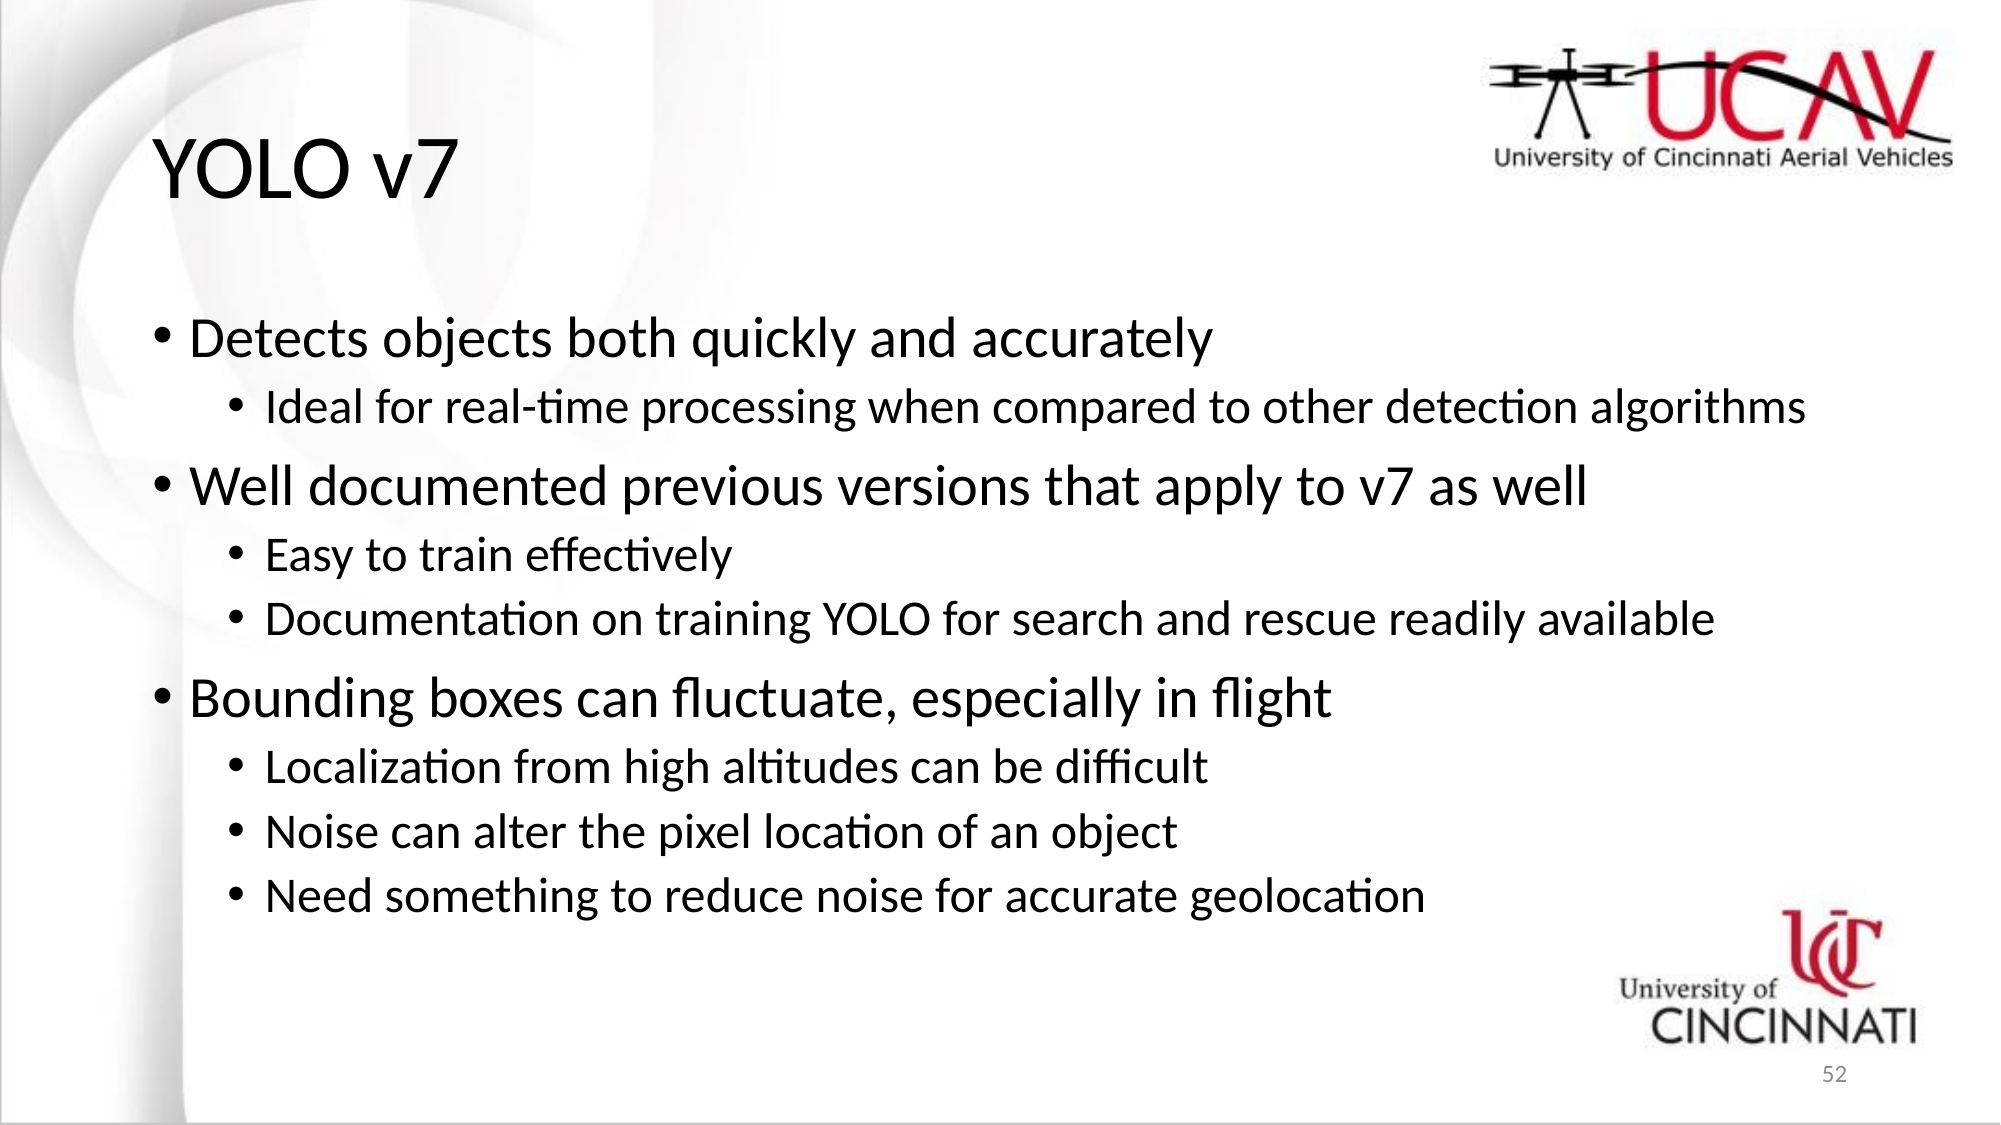

# YOLO v7
Detects objects both quickly and accurately
Ideal for real-time processing when compared to other detection algorithms
Well documented previous versions that apply to v7 as well
Easy to train effectively
Documentation on training YOLO for search and rescue readily available
Bounding boxes can fluctuate, especially in flight
Localization from high altitudes can be difficult
Noise can alter the pixel location of an object
Need something to reduce noise for accurate geolocation
52